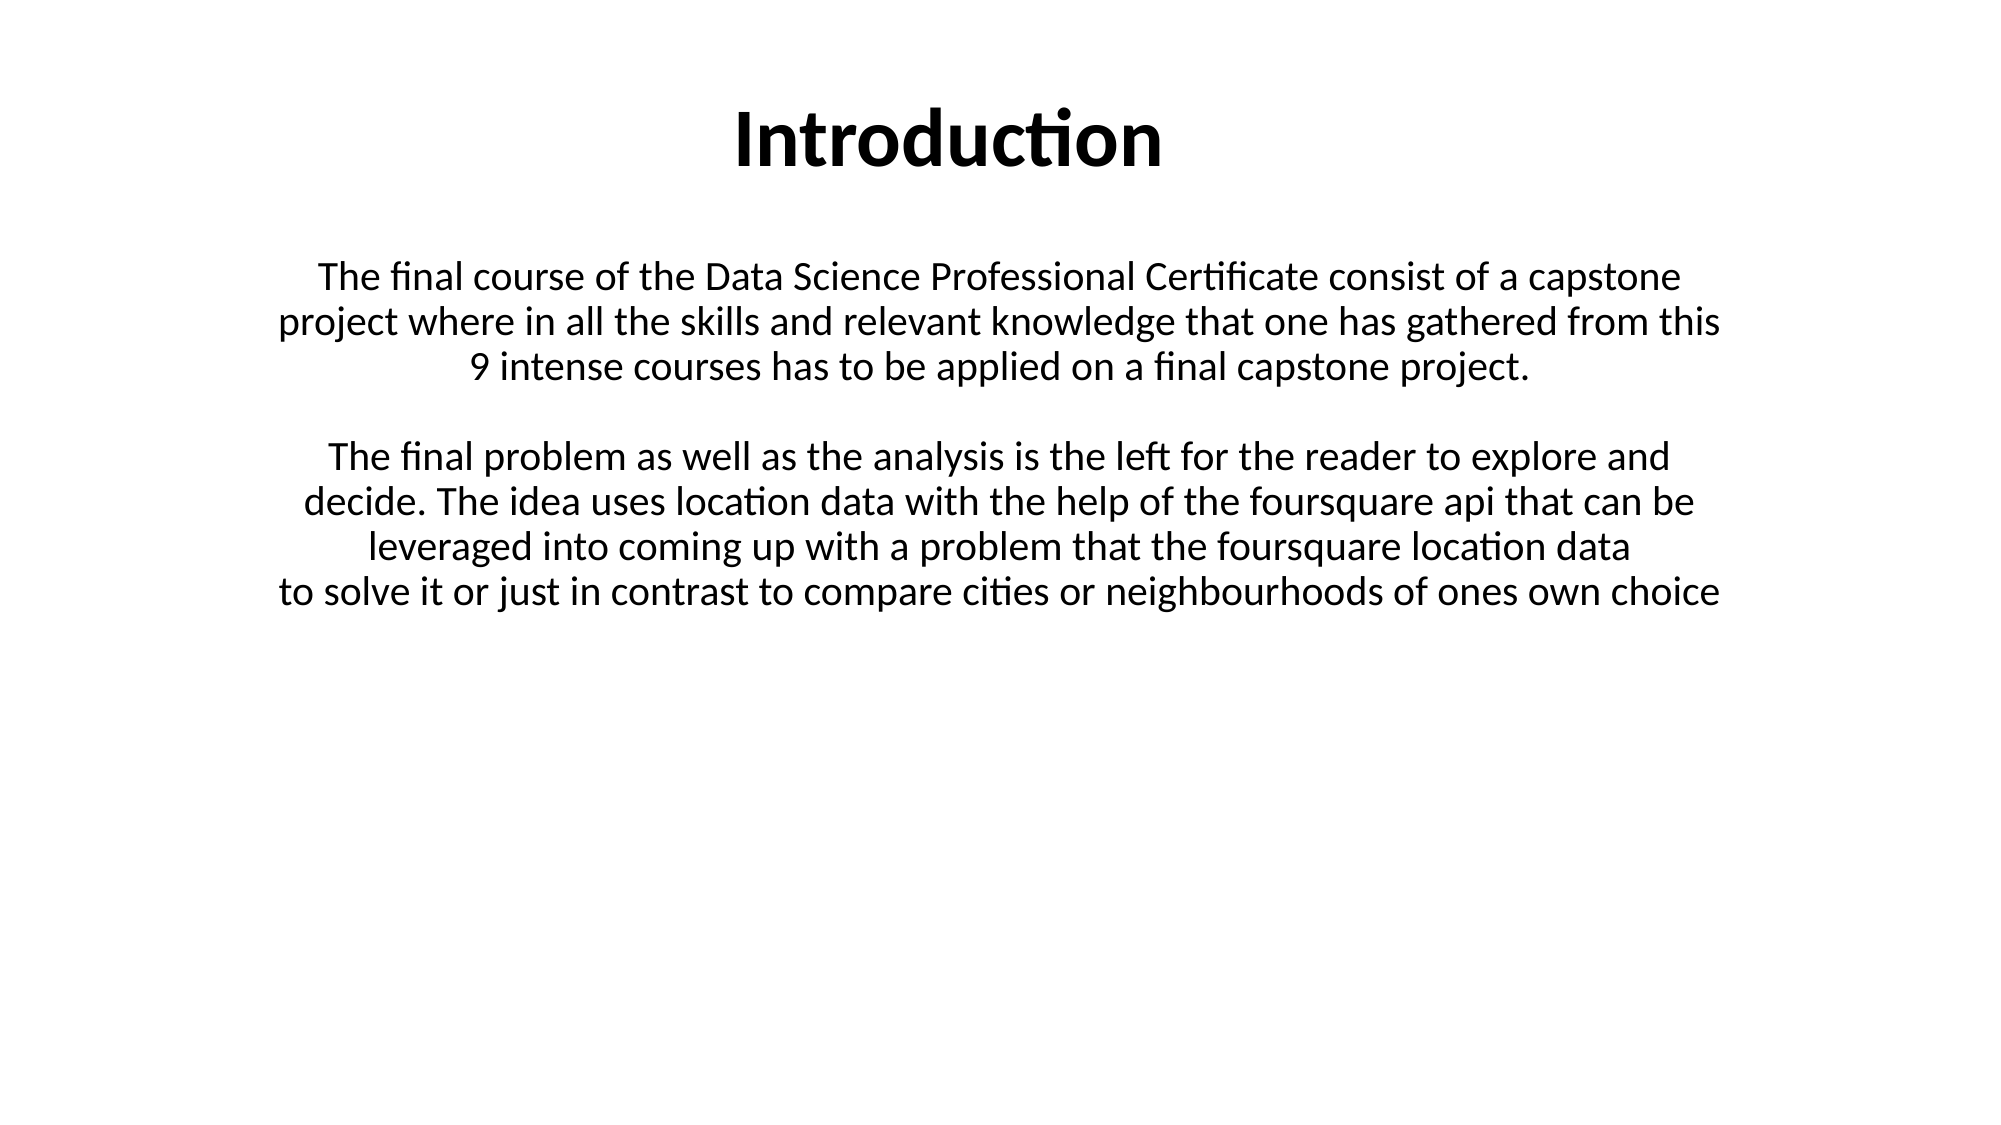

Introduction
# The final course of the Data Science Professional Certificate consist of a capstone project where in all the skills and relevant knowledge that one has gathered from this 9 intense courses has to be applied on a final capstone project. The final problem as well as the analysis is the left for the reader to explore and decide. The idea uses location data with the help of the foursquare api that can be leveraged into coming up with a problem that the foursquare location data to solve it or just in contrast to compare cities or neighbourhoods of ones own choice